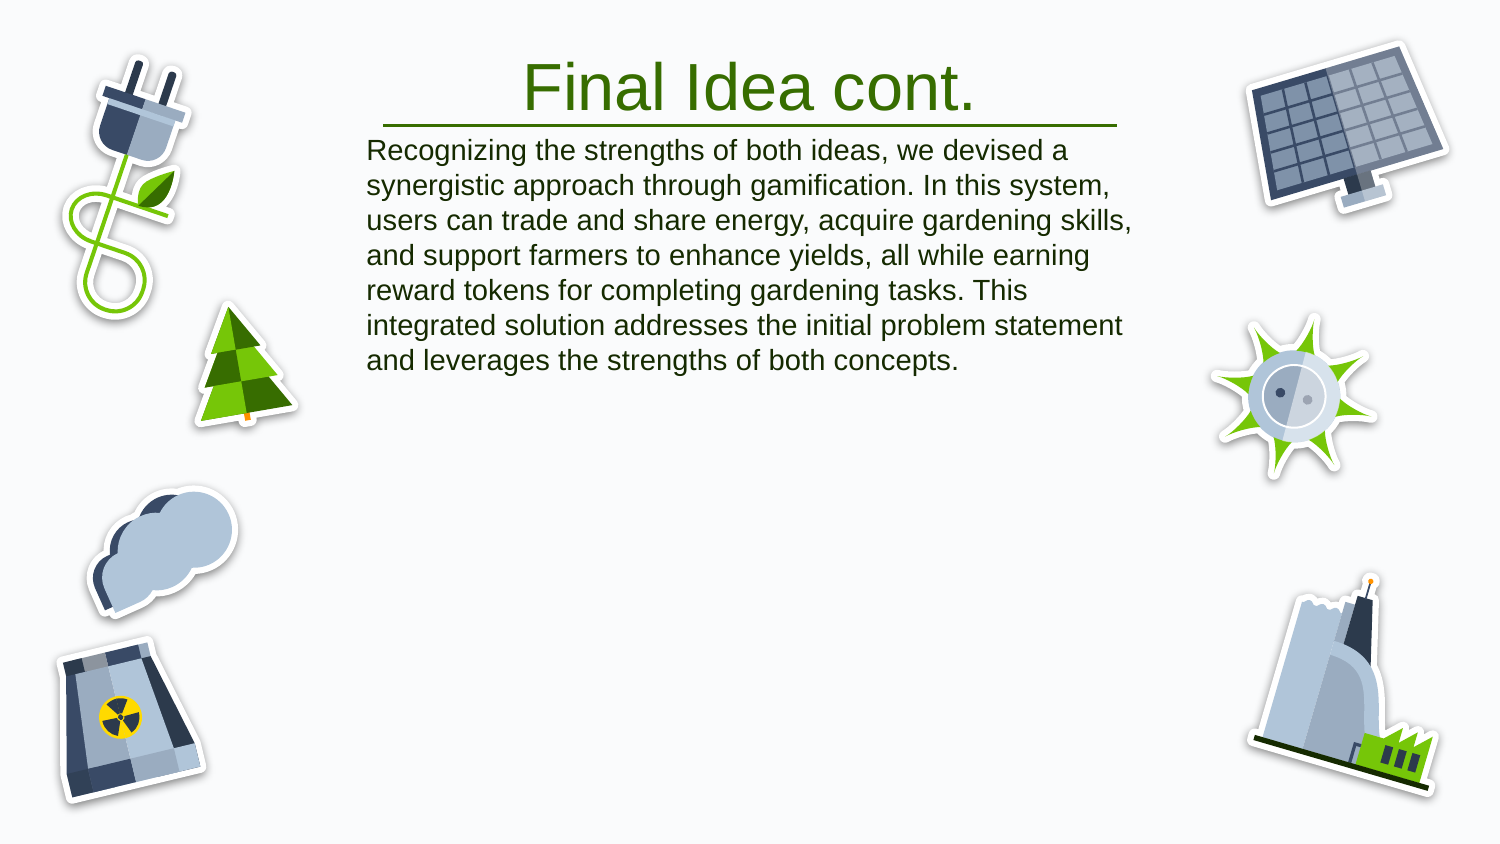

# Final Idea cont.

Recognizing the strengths of both ideas, we devised a
synergistic approach through gamification. In this system,
users can trade and share energy, acquire gardening skills,
and support farmers to enhance yields, all while earning
reward tokens for completing gardening tasks. This
integrated solution addresses the initial problem statement
and leverages the strengths of both concepts.